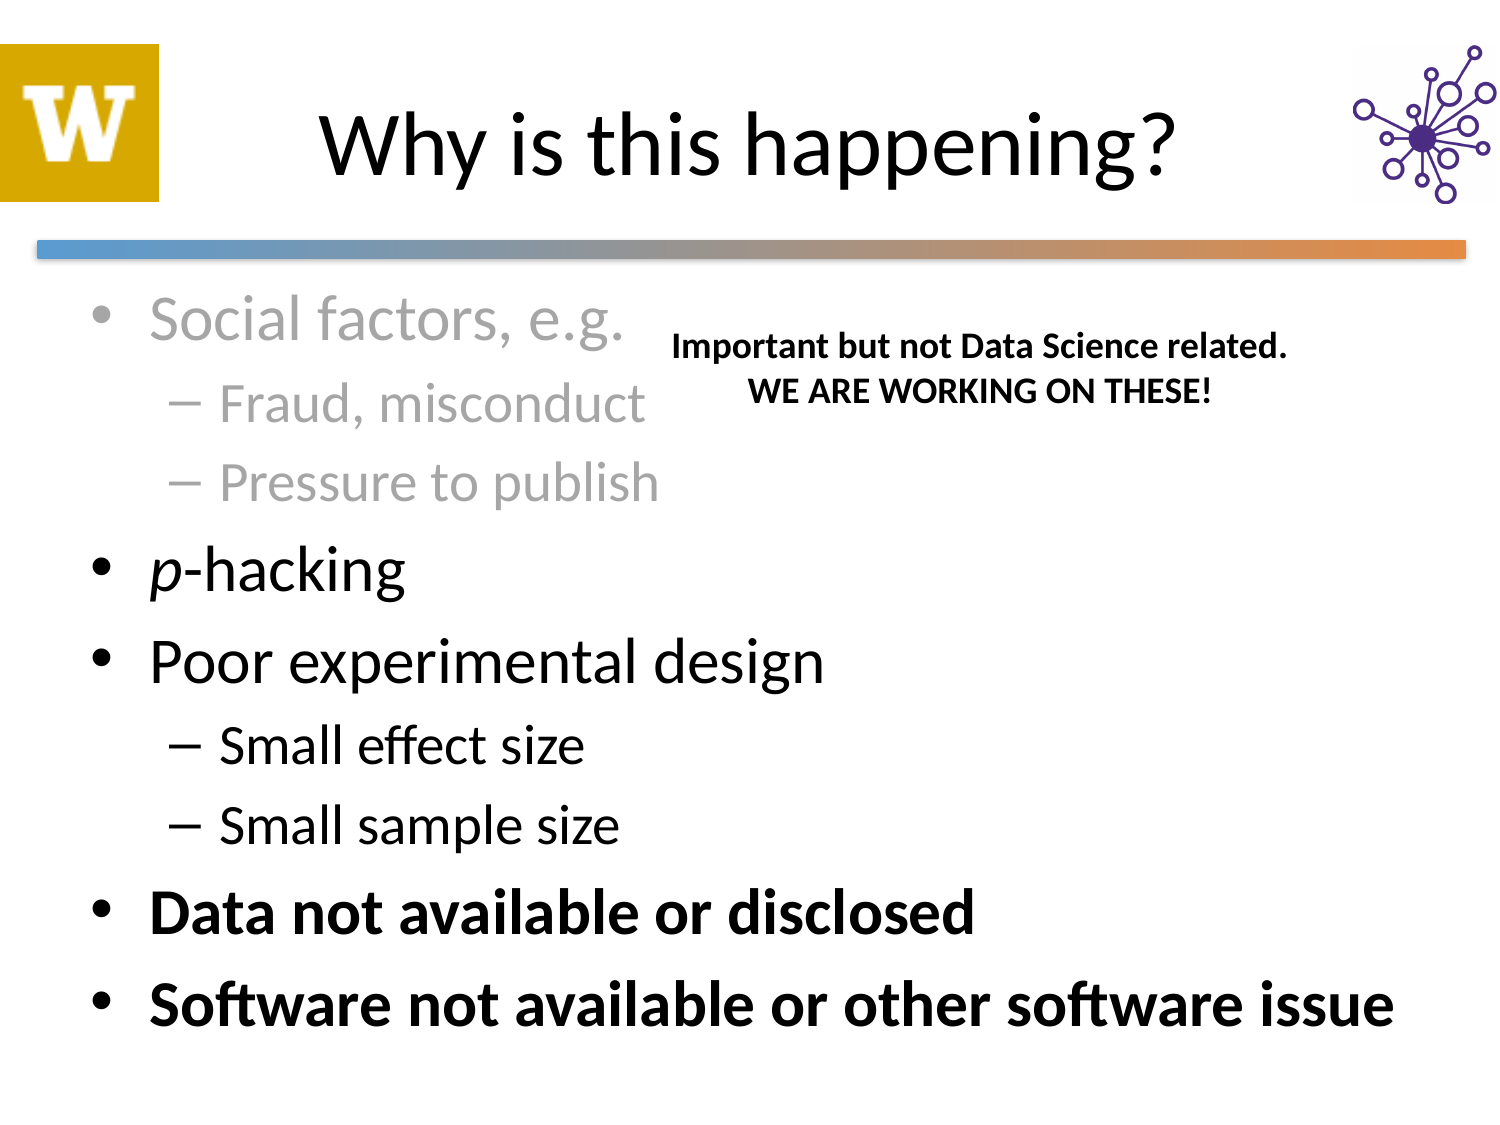

# Why is this happening?
Social factors, e.g.
Fraud, misconduct
Pressure to publish
p-hacking
Poor experimental design
Small effect size
Small sample size
Data not available or disclosed
Software not available or other software issue
Important but not Data Science related.
WE ARE WORKING ON THESE!